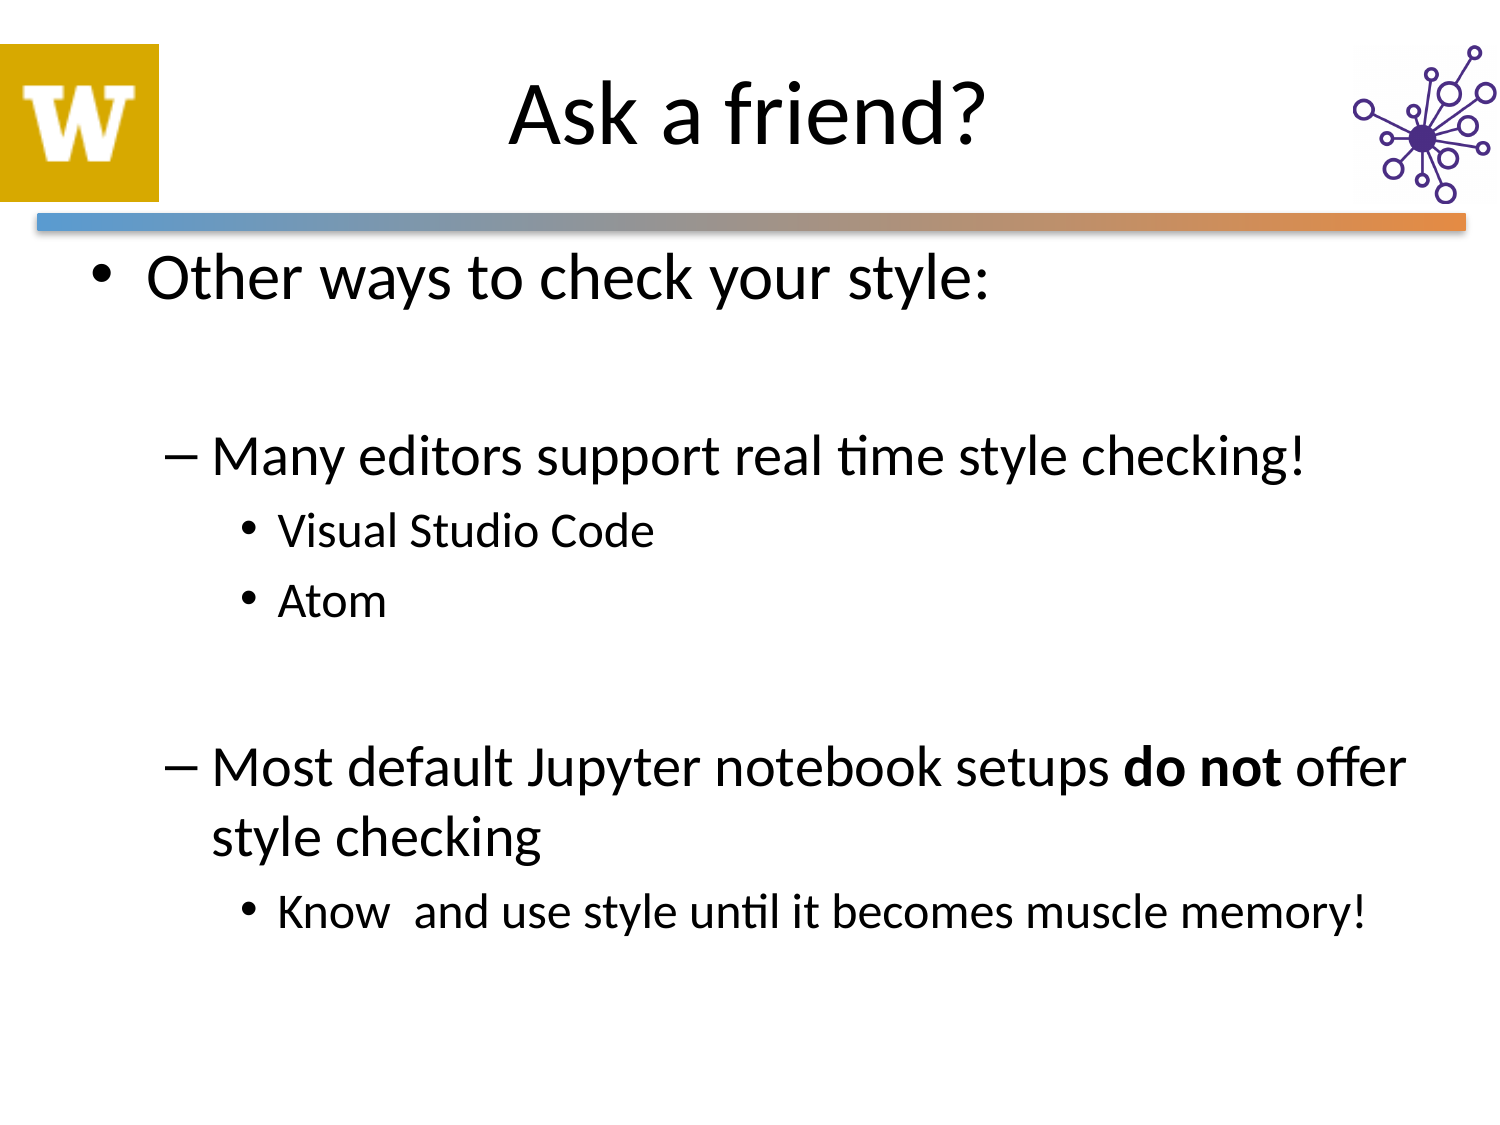

# Ask a friend?
Other ways to check your style:

Many editors support real time style checking!
Visual Studio Code
Atom

Most default Jupyter notebook setups do not offer style checking
Know  and use style until it becomes muscle memory!